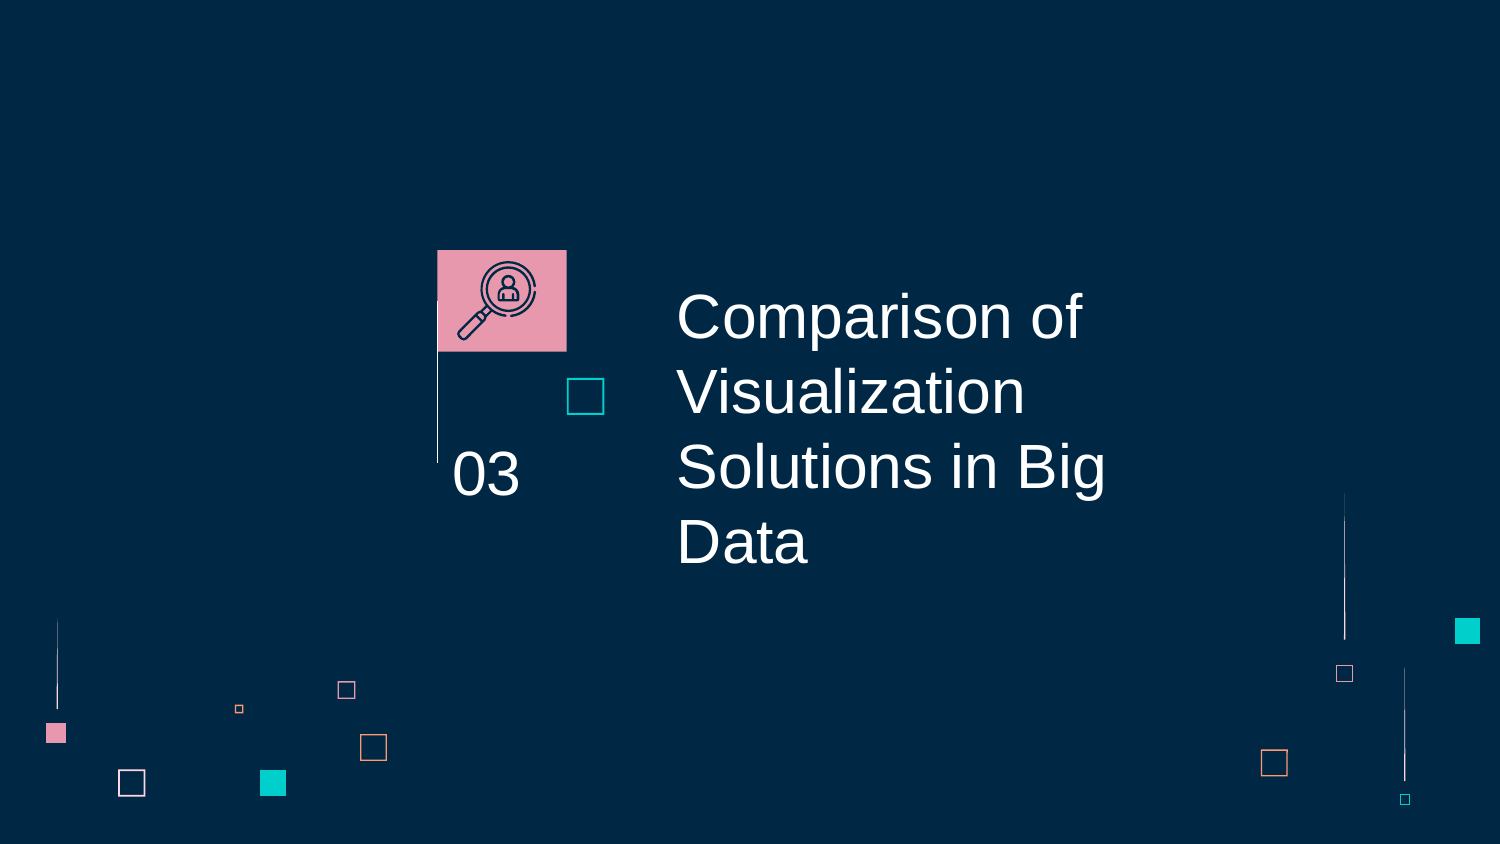

Comparison of Visualization Solutions in Big Data

03